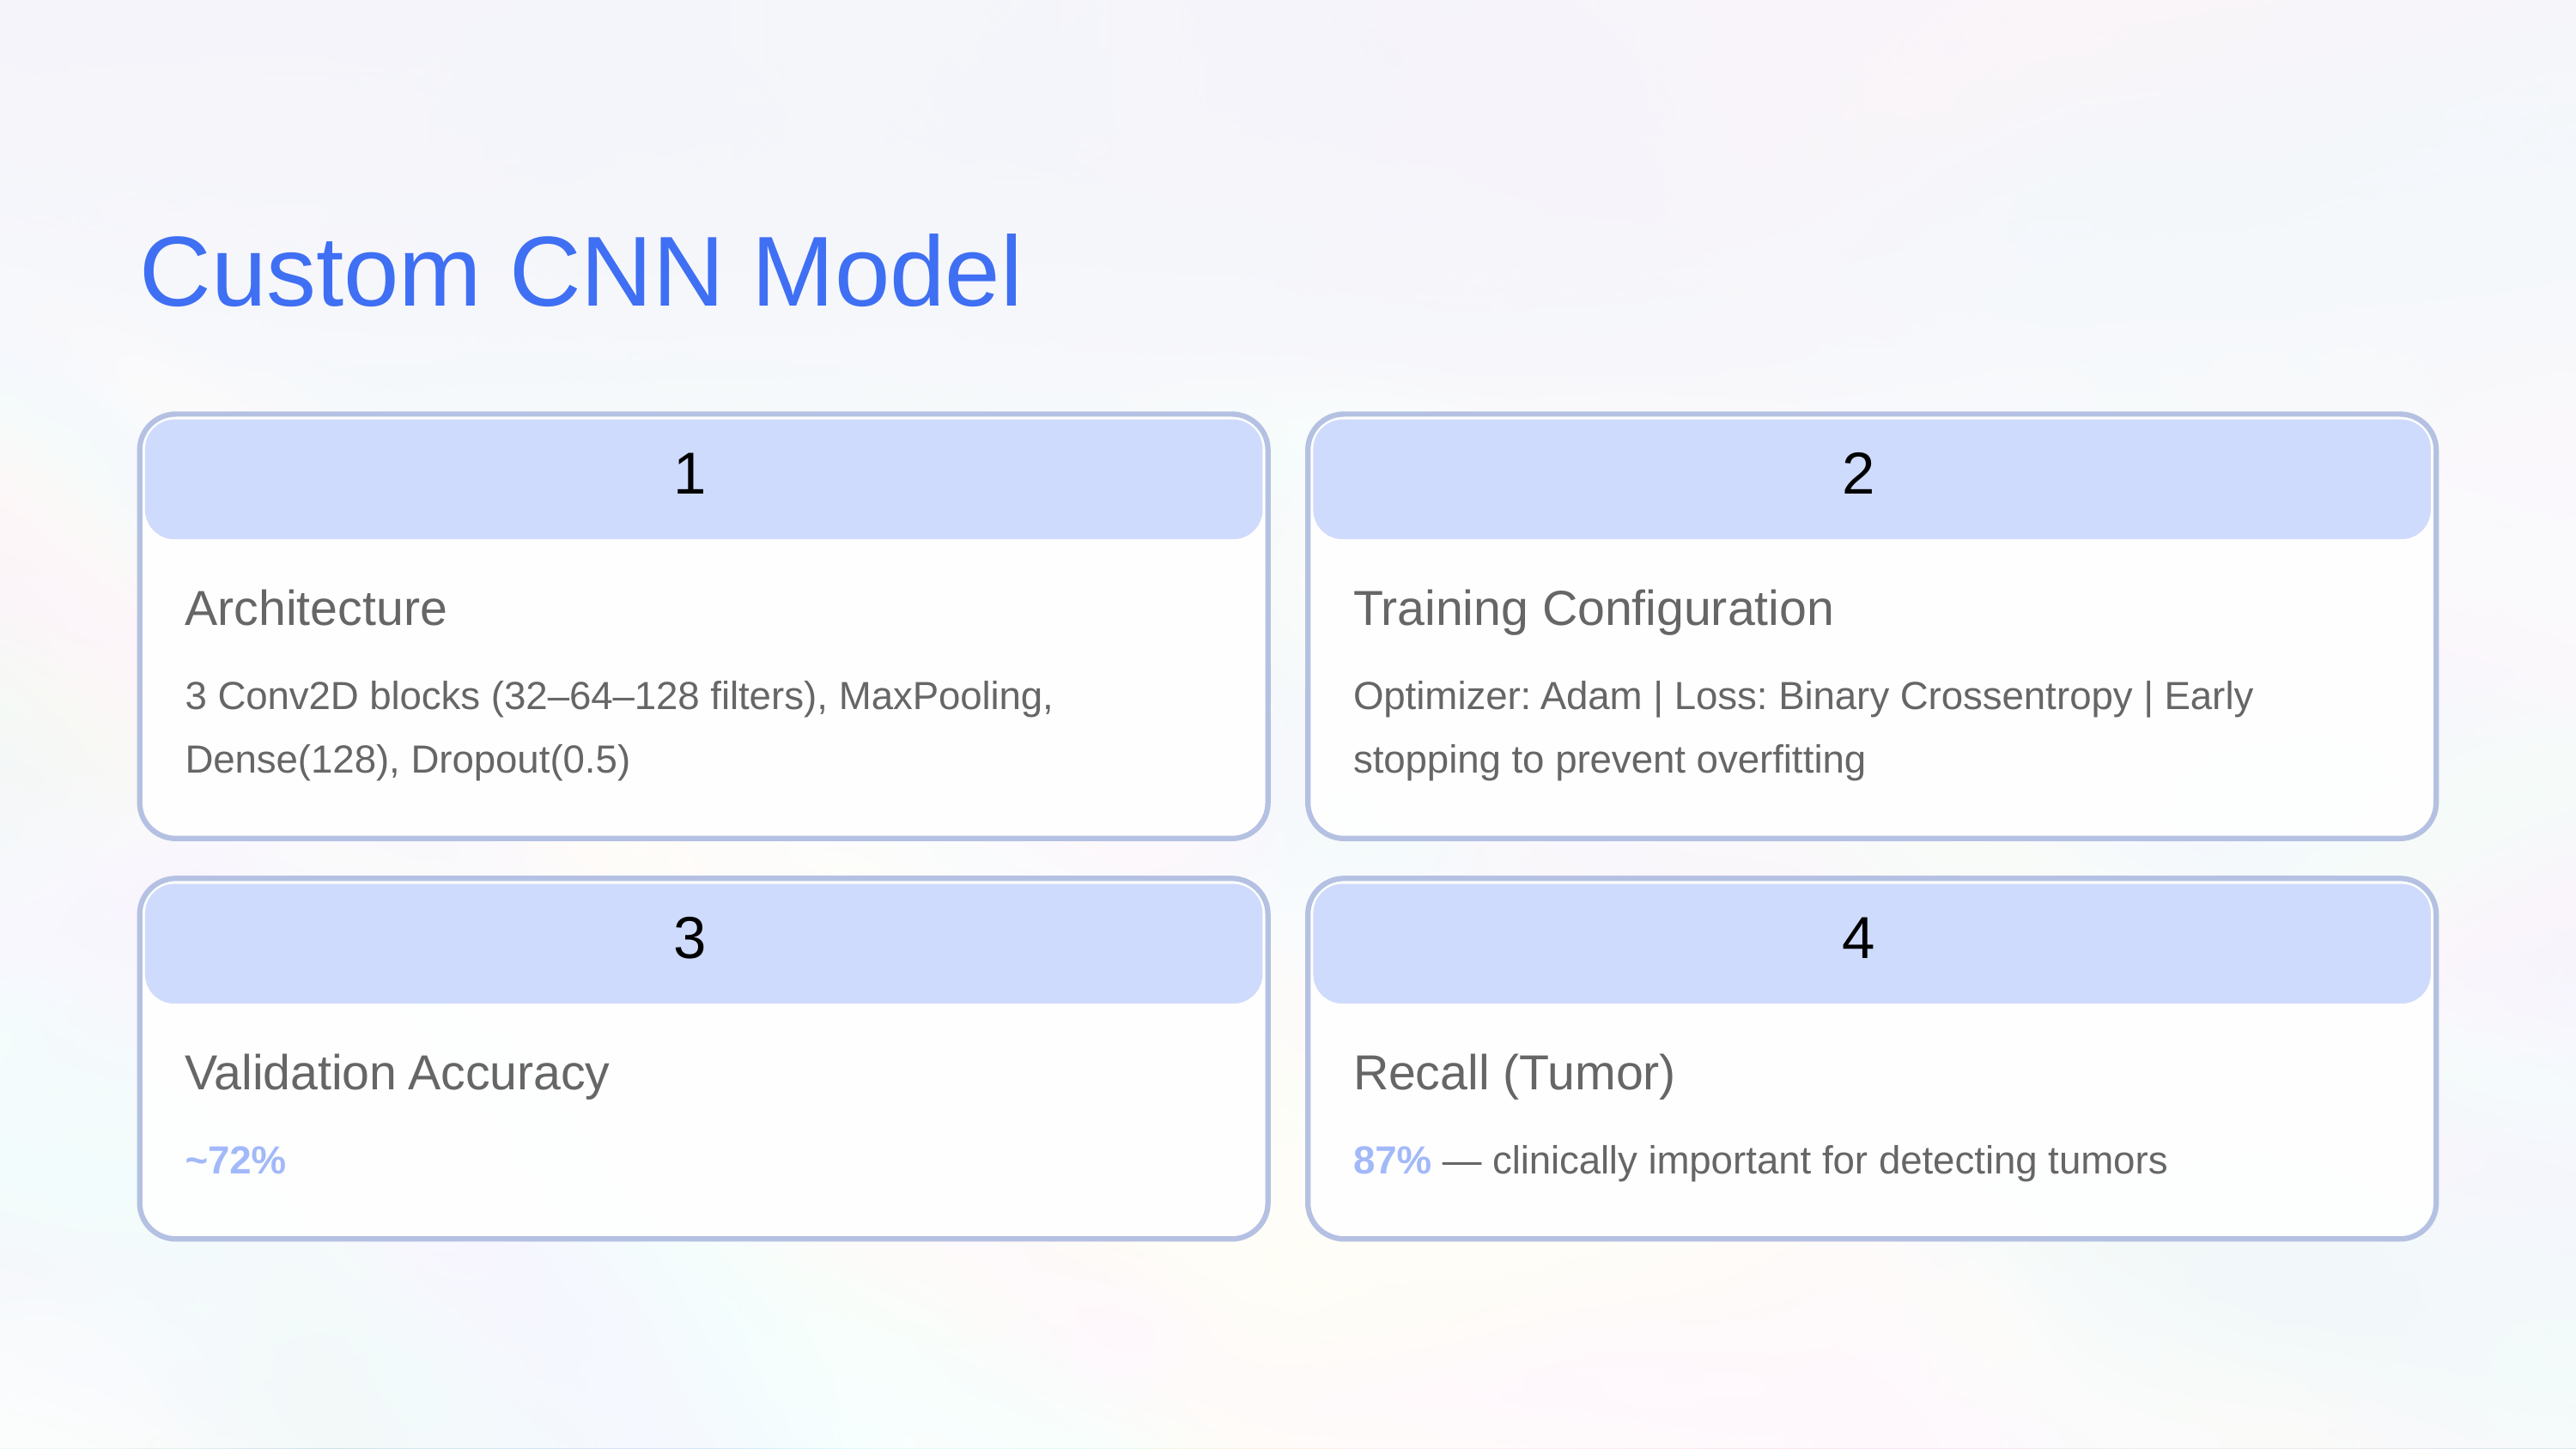

Custom CNN Model

1
2
Architecture
Training Configuration
3 Conv2D blocks (32–64–128 filters), MaxPooling, Dense(128), Dropout(0.5)
Optimizer: Adam | Loss: Binary Crossentropy | Early stopping to prevent overfitting

3
4
Validation Accuracy
Recall (Tumor)
~72%
87% — clinically important for detecting tumors